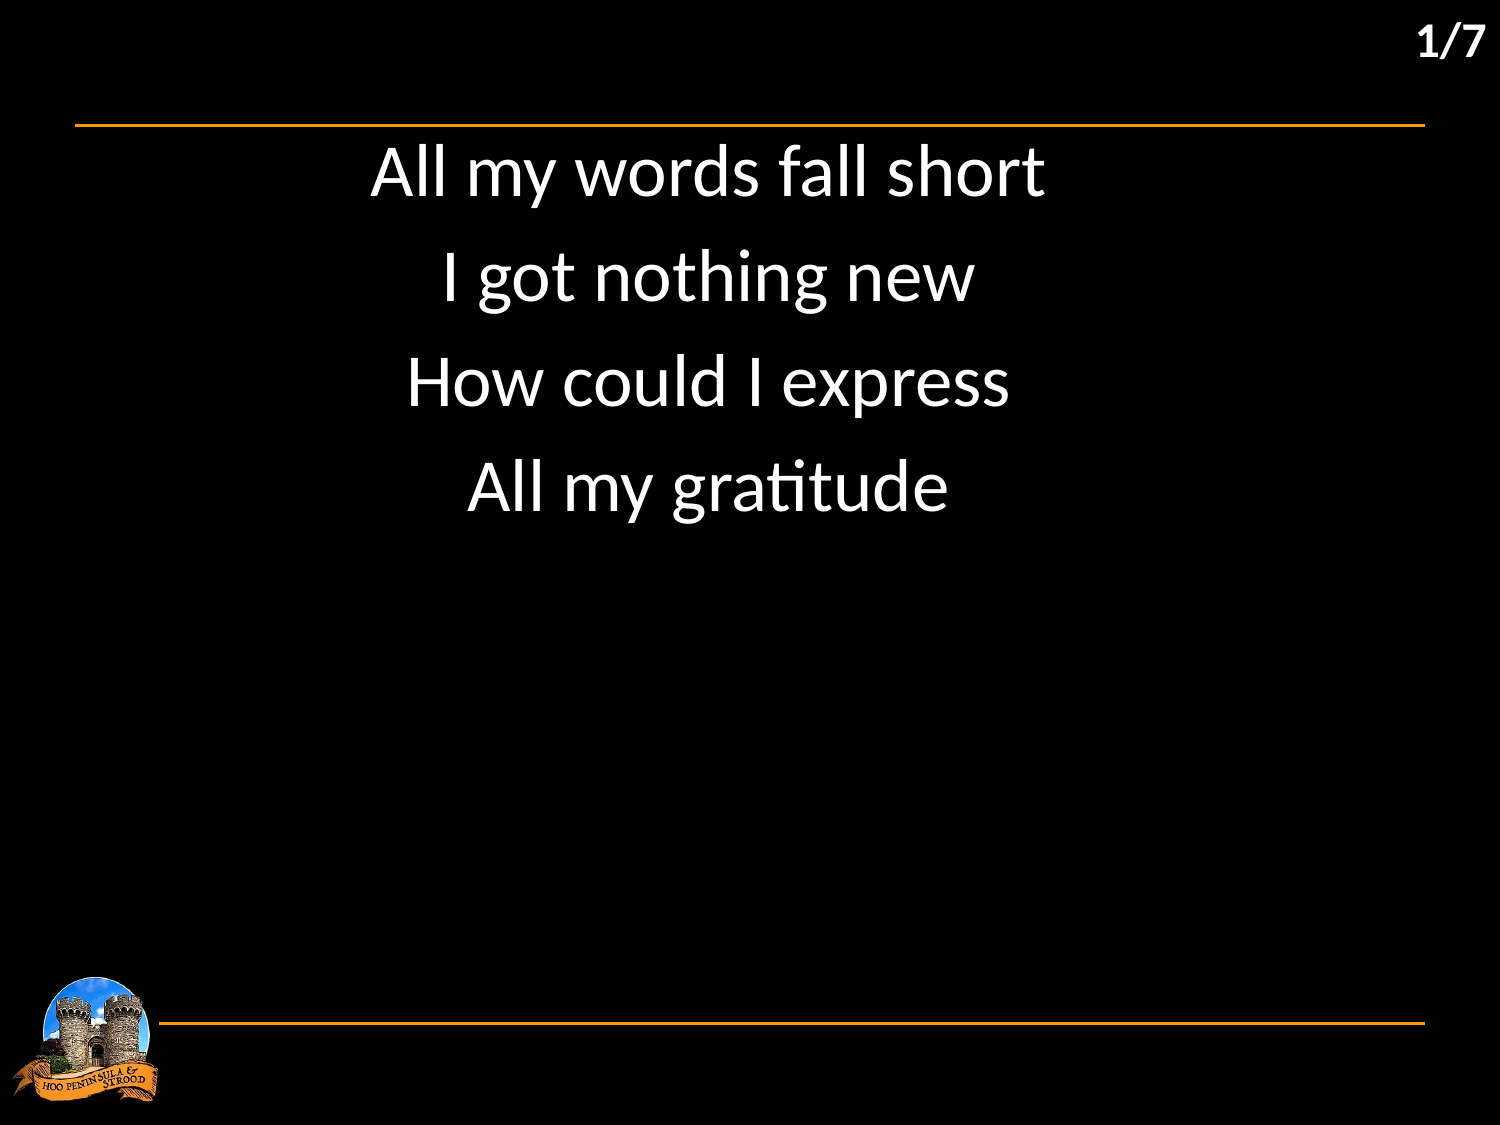

1/7
All my words fall short
I got nothing new
How could I express
All my gratitude